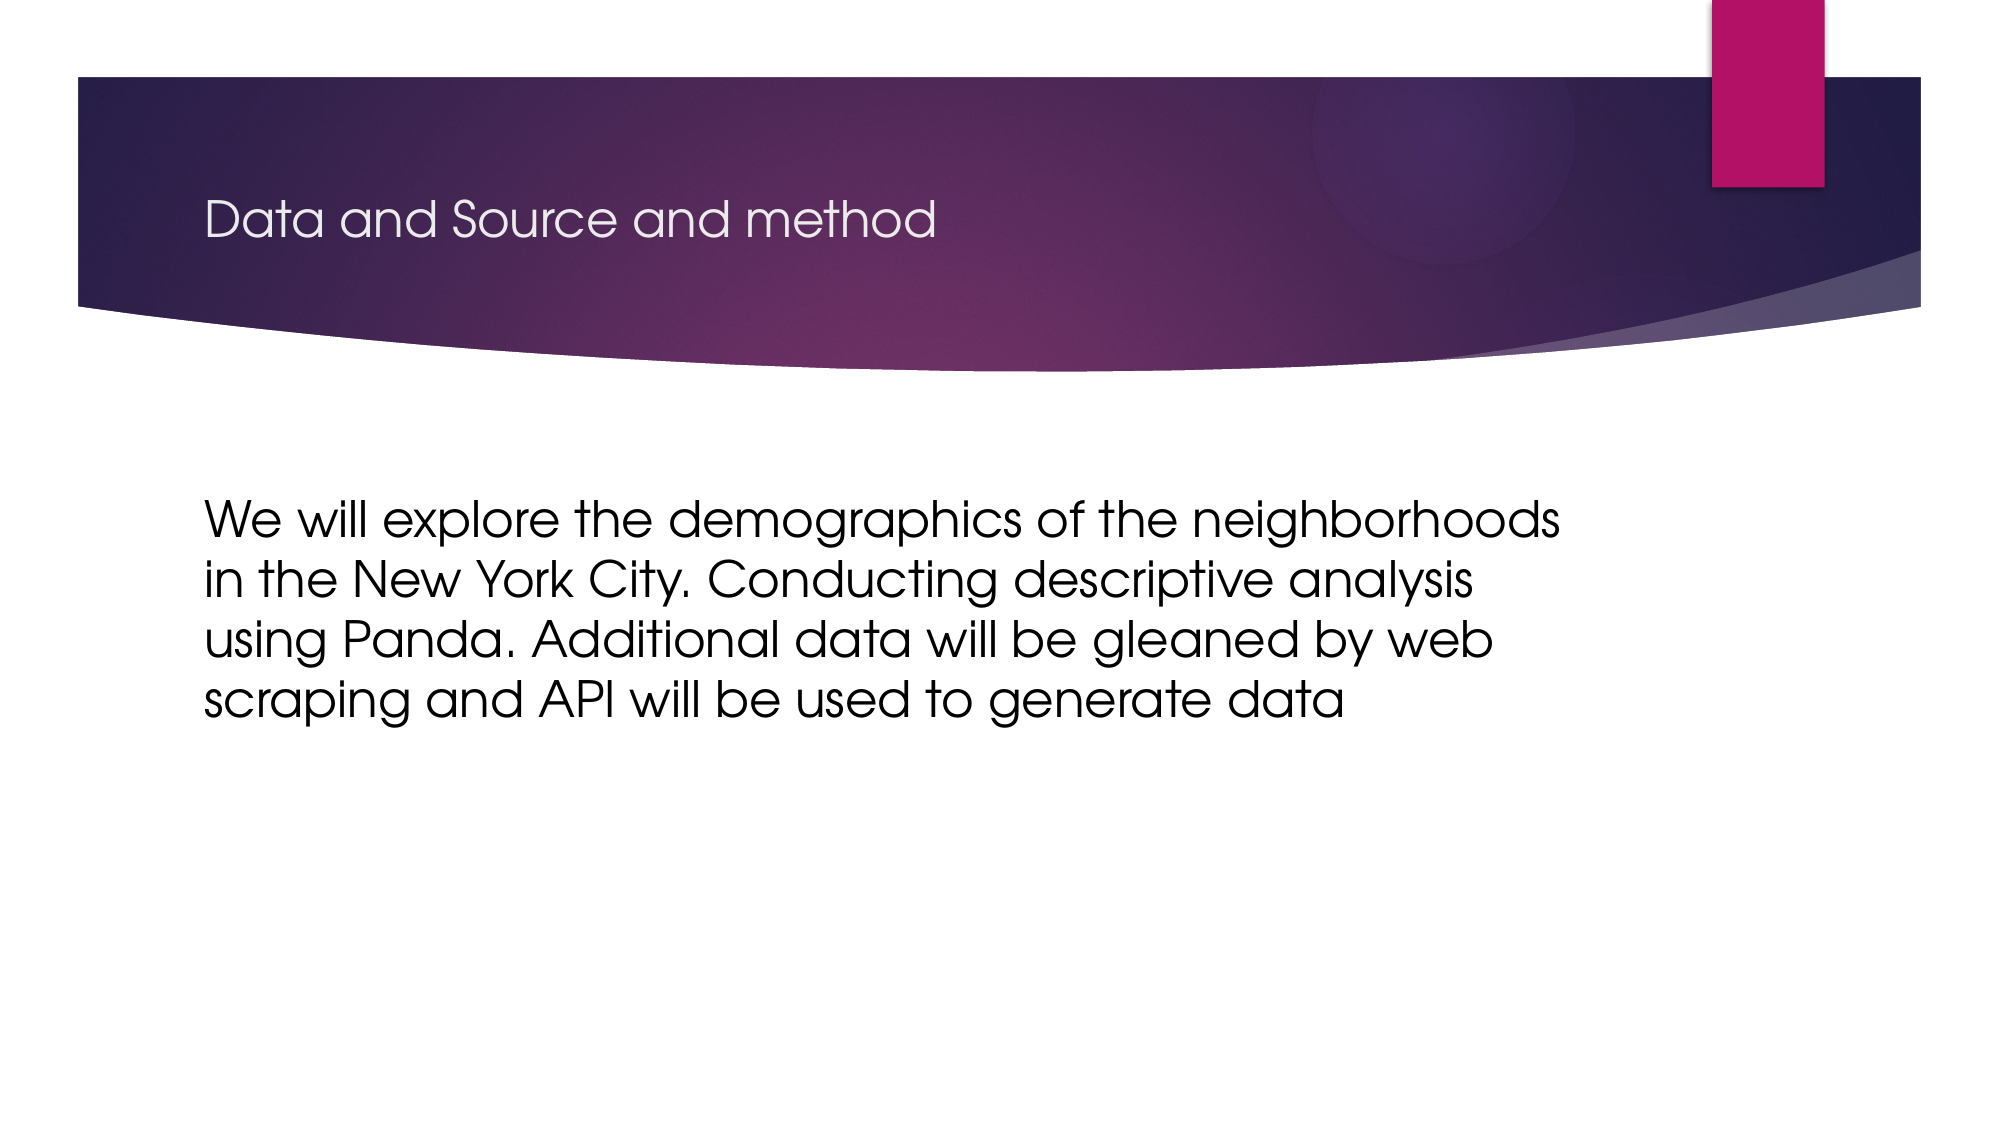

# Data and Source and method We will explore the demographics of the neighborhoods in the New York City. Conducting descriptive analysis using Panda. Additional data will be gleaned by web scraping and API will be used to generate data